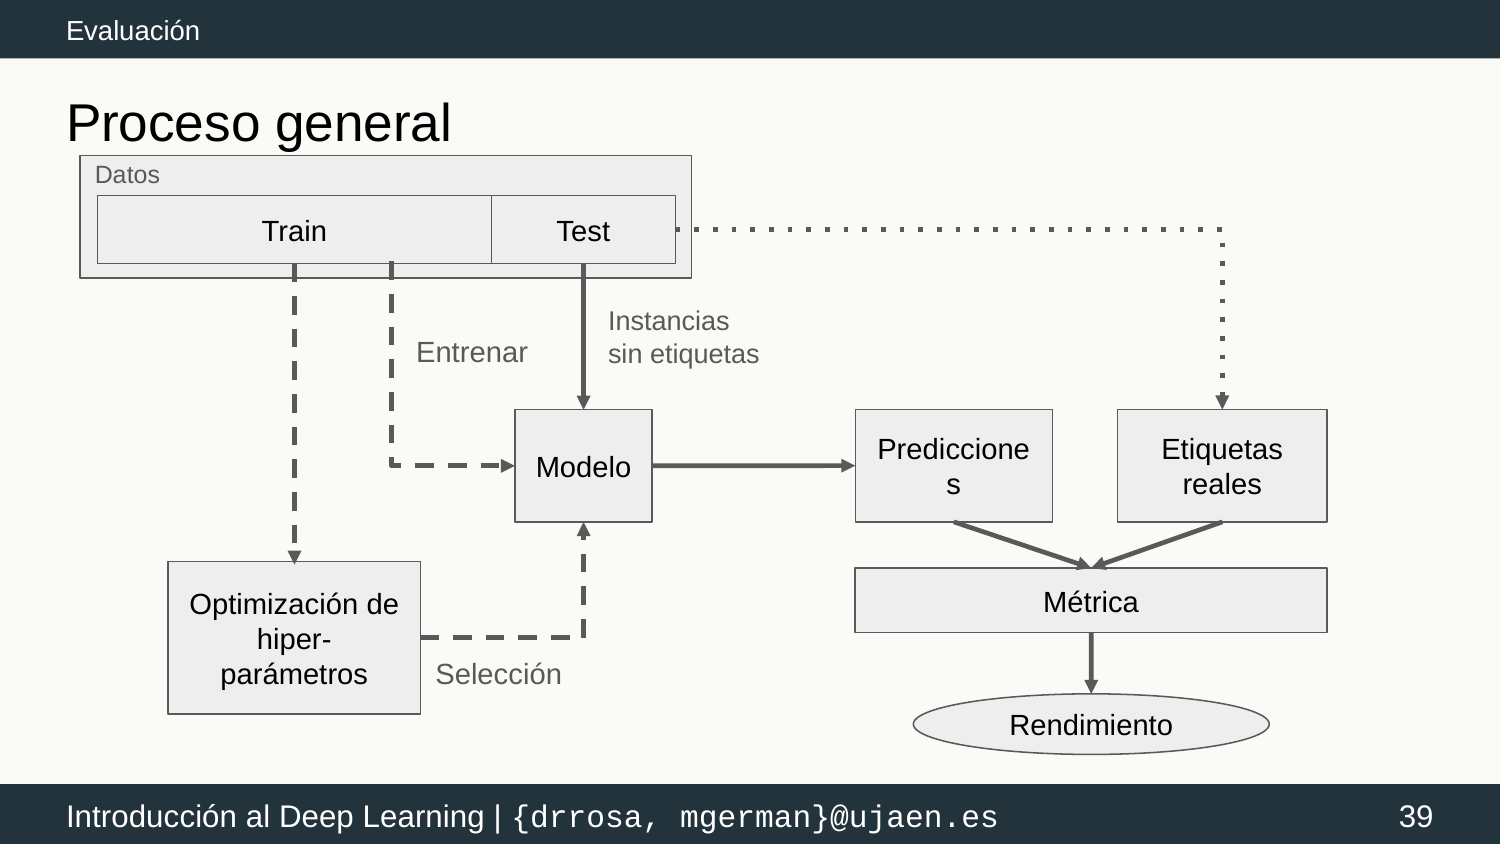

Evaluación
# Proceso general
Datos

Train
Test
Instancias
sin etiquetas
Entrenar
Predicciones
Etiquetas
reales
Modelo
Optimización de hiper-parámetros
Métrica
Selección
Rendimiento
39